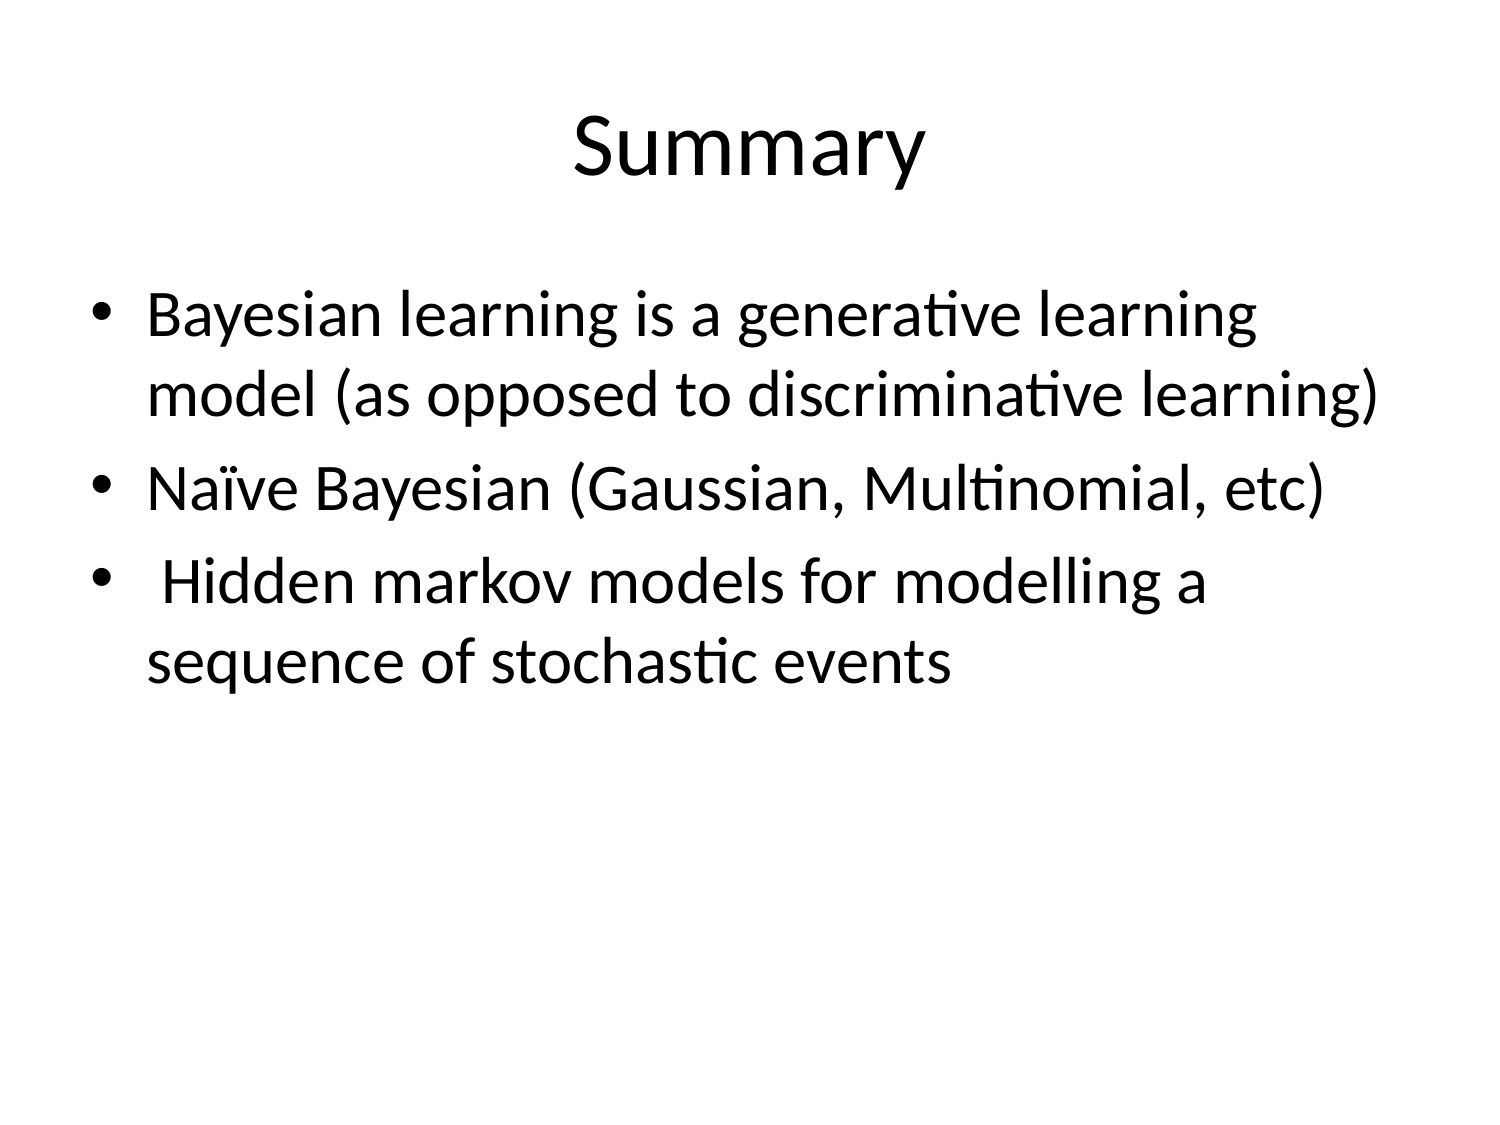

# Summary
Bayesian learning is a generative learning model (as opposed to discriminative learning)
Naïve Bayesian (Gaussian, Multinomial, etc)
 Hidden markov models for modelling a sequence of stochastic events